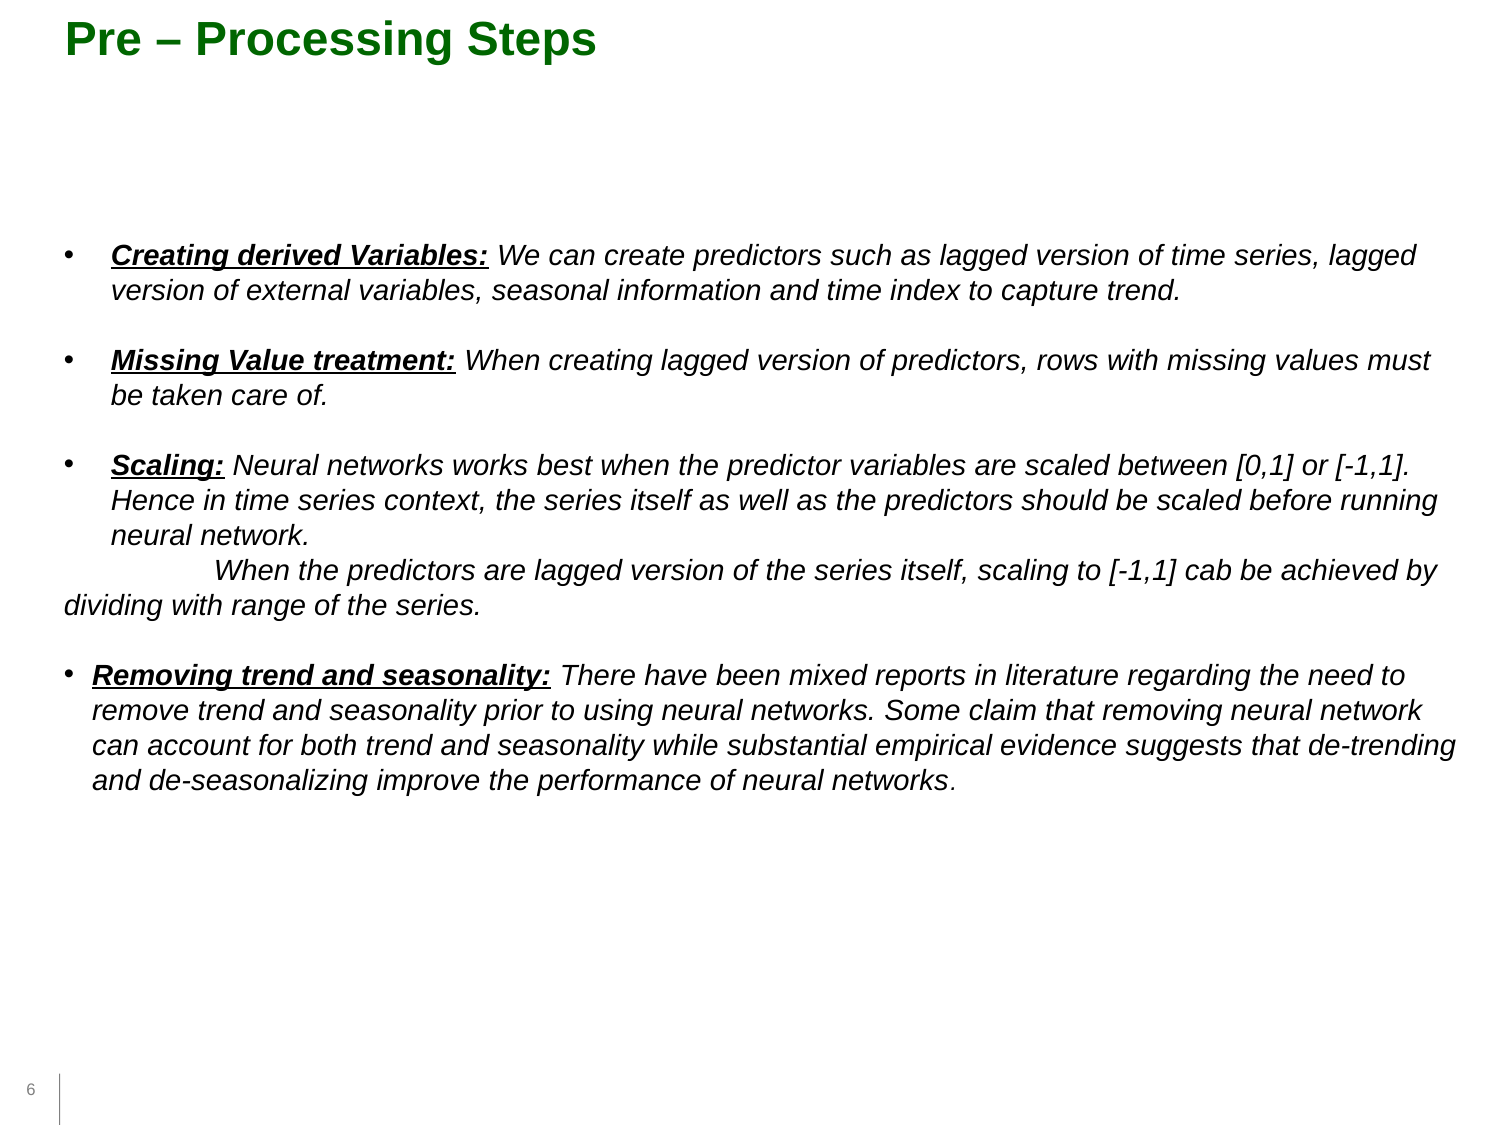

Pre – Processing Steps
Creating derived Variables: We can create predictors such as lagged version of time series, lagged version of external variables, seasonal information and time index to capture trend.

Missing Value treatment: When creating lagged version of predictors, rows with missing values must be taken care of.

Scaling: Neural networks works best when the predictor variables are scaled between [0,1] or [-1,1]. Hence in time series context, the series itself as well as the predictors should be scaled before running neural network.
	When the predictors are lagged version of the series itself, scaling to [-1,1] cab be achieved by dividing with range of the series.

Removing trend and seasonality: There have been mixed reports in literature regarding the need to remove trend and seasonality prior to using neural networks. Some claim that removing neural network can account for both trend and seasonality while substantial empirical evidence suggests that de-trending and de-seasonalizing improve the performance of neural networks.